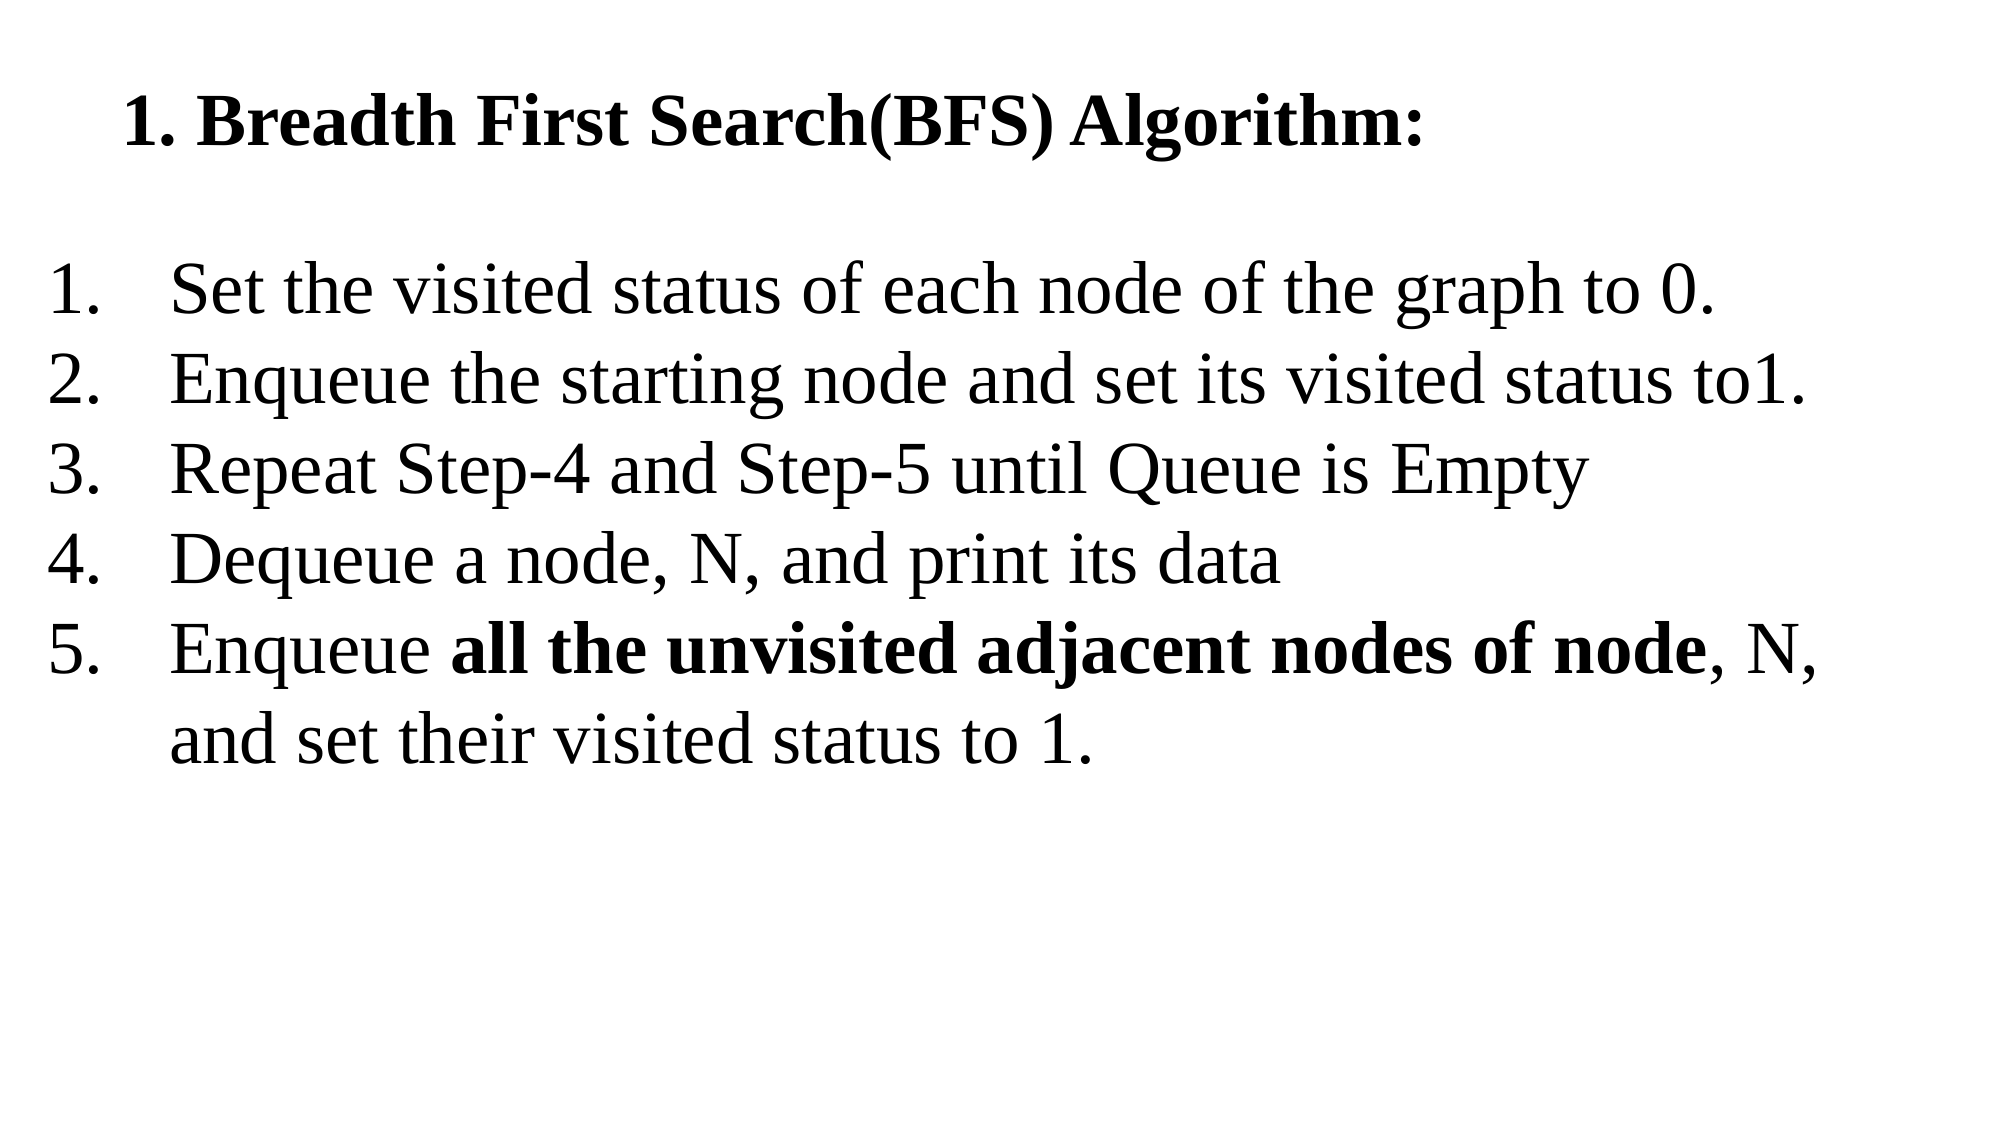

1. Breadth First Search(BFS) Algorithm:
Set the visited status of each node of the graph to 0.
Enqueue the starting node and set its visited status to1.
Repeat Step-4 and Step-5 until Queue is Empty
Dequeue a node, N, and print its data
Enqueue all the unvisited adjacent nodes of node, N, and set their visited status to 1.